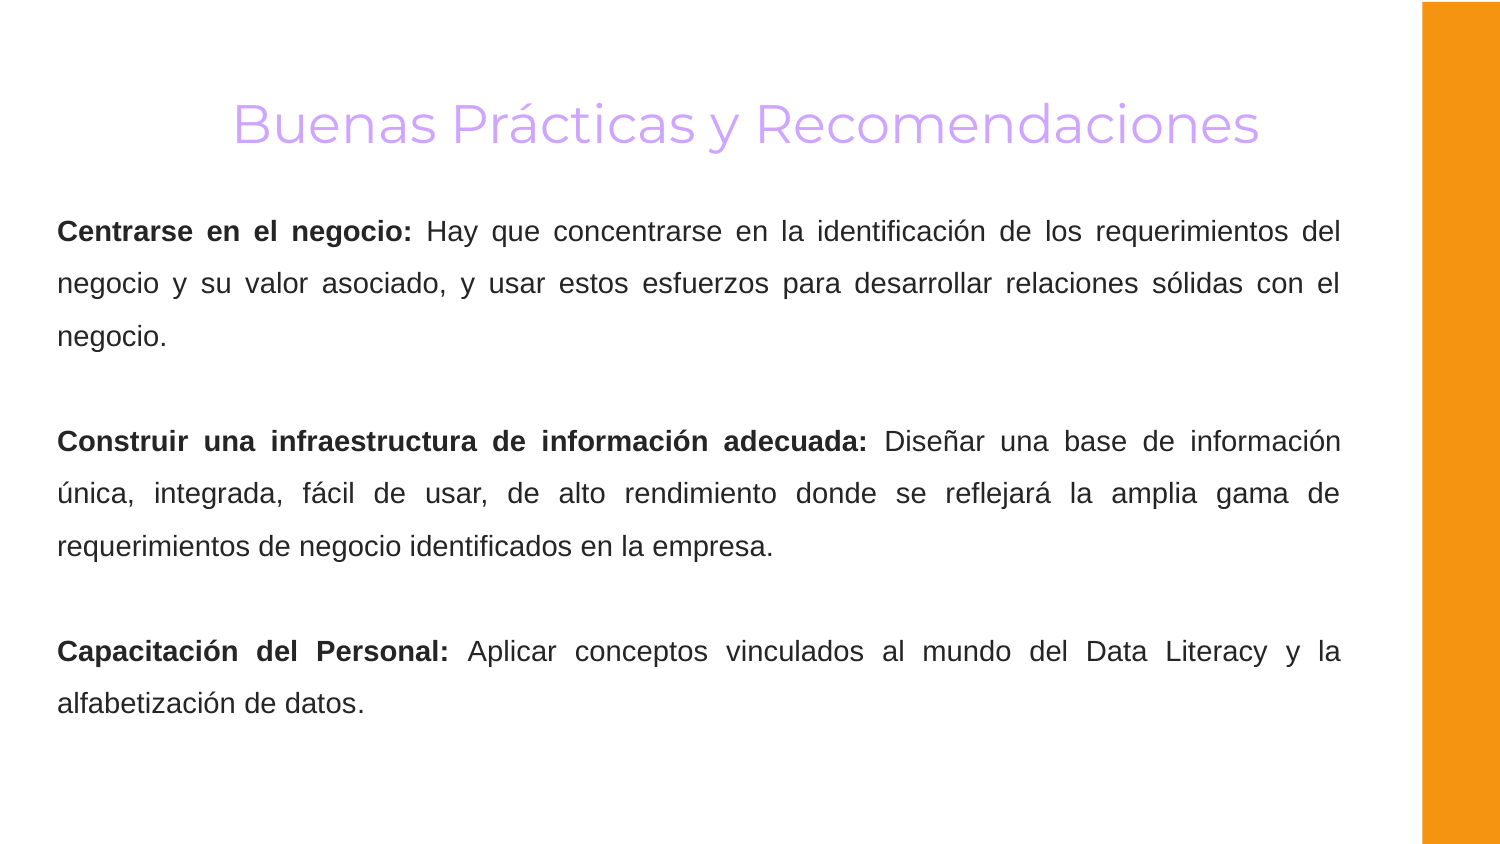

Buenas Prácticas y Recomendaciones
Centrarse en el negocio: Hay que concentrarse en la identificación de los requerimientos del negocio y su valor asociado, y usar estos esfuerzos para desarrollar relaciones sólidas con el negocio.

Construir una infraestructura de información adecuada: Diseñar una base de información única, integrada, fácil de usar, de alto rendimiento donde se reflejará la amplia gama de requerimientos de negocio identificados en la empresa.

Capacitación del Personal: Aplicar conceptos vinculados al mundo del Data Literacy y la alfabetización de datos.